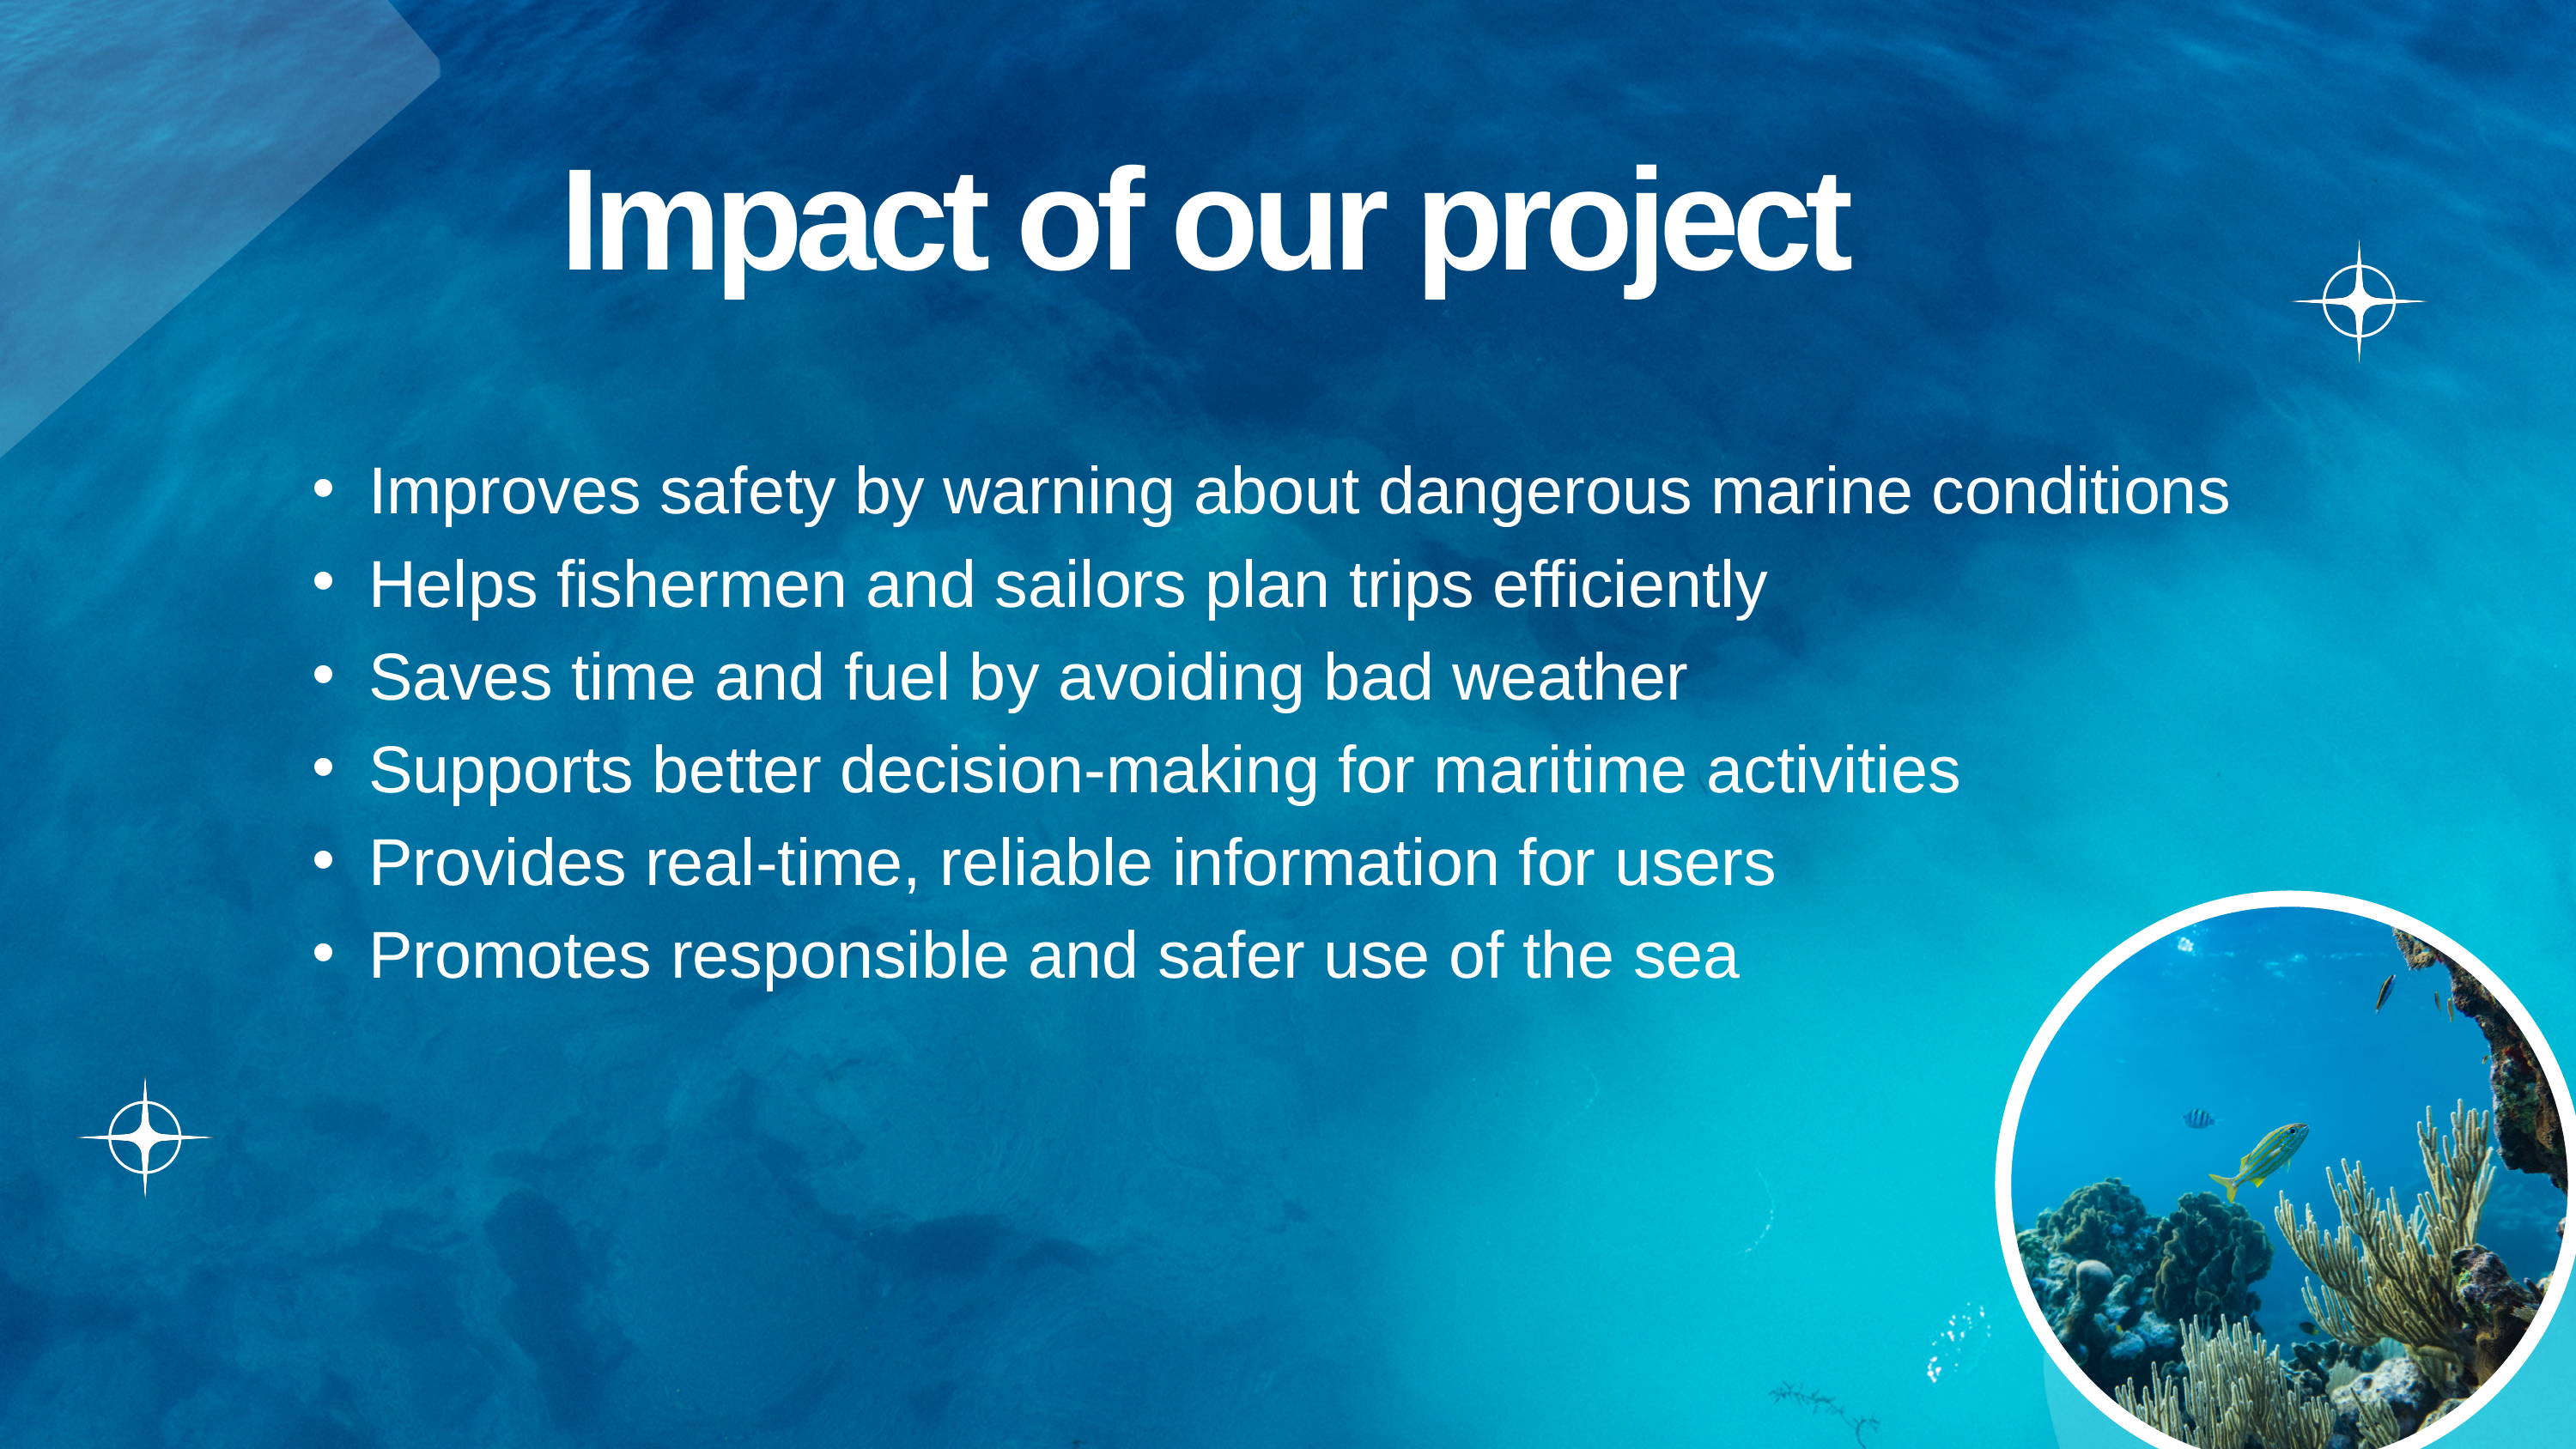

Impact of our project

Improves safety by warning about dangerous marine conditions
Helps fishermen and sailors plan trips efficiently
Saves time and fuel by avoiding bad weather
Supports better decision-making for maritime activities
Provides real-time, reliable information for users
Promotes responsible and safer use of the sea